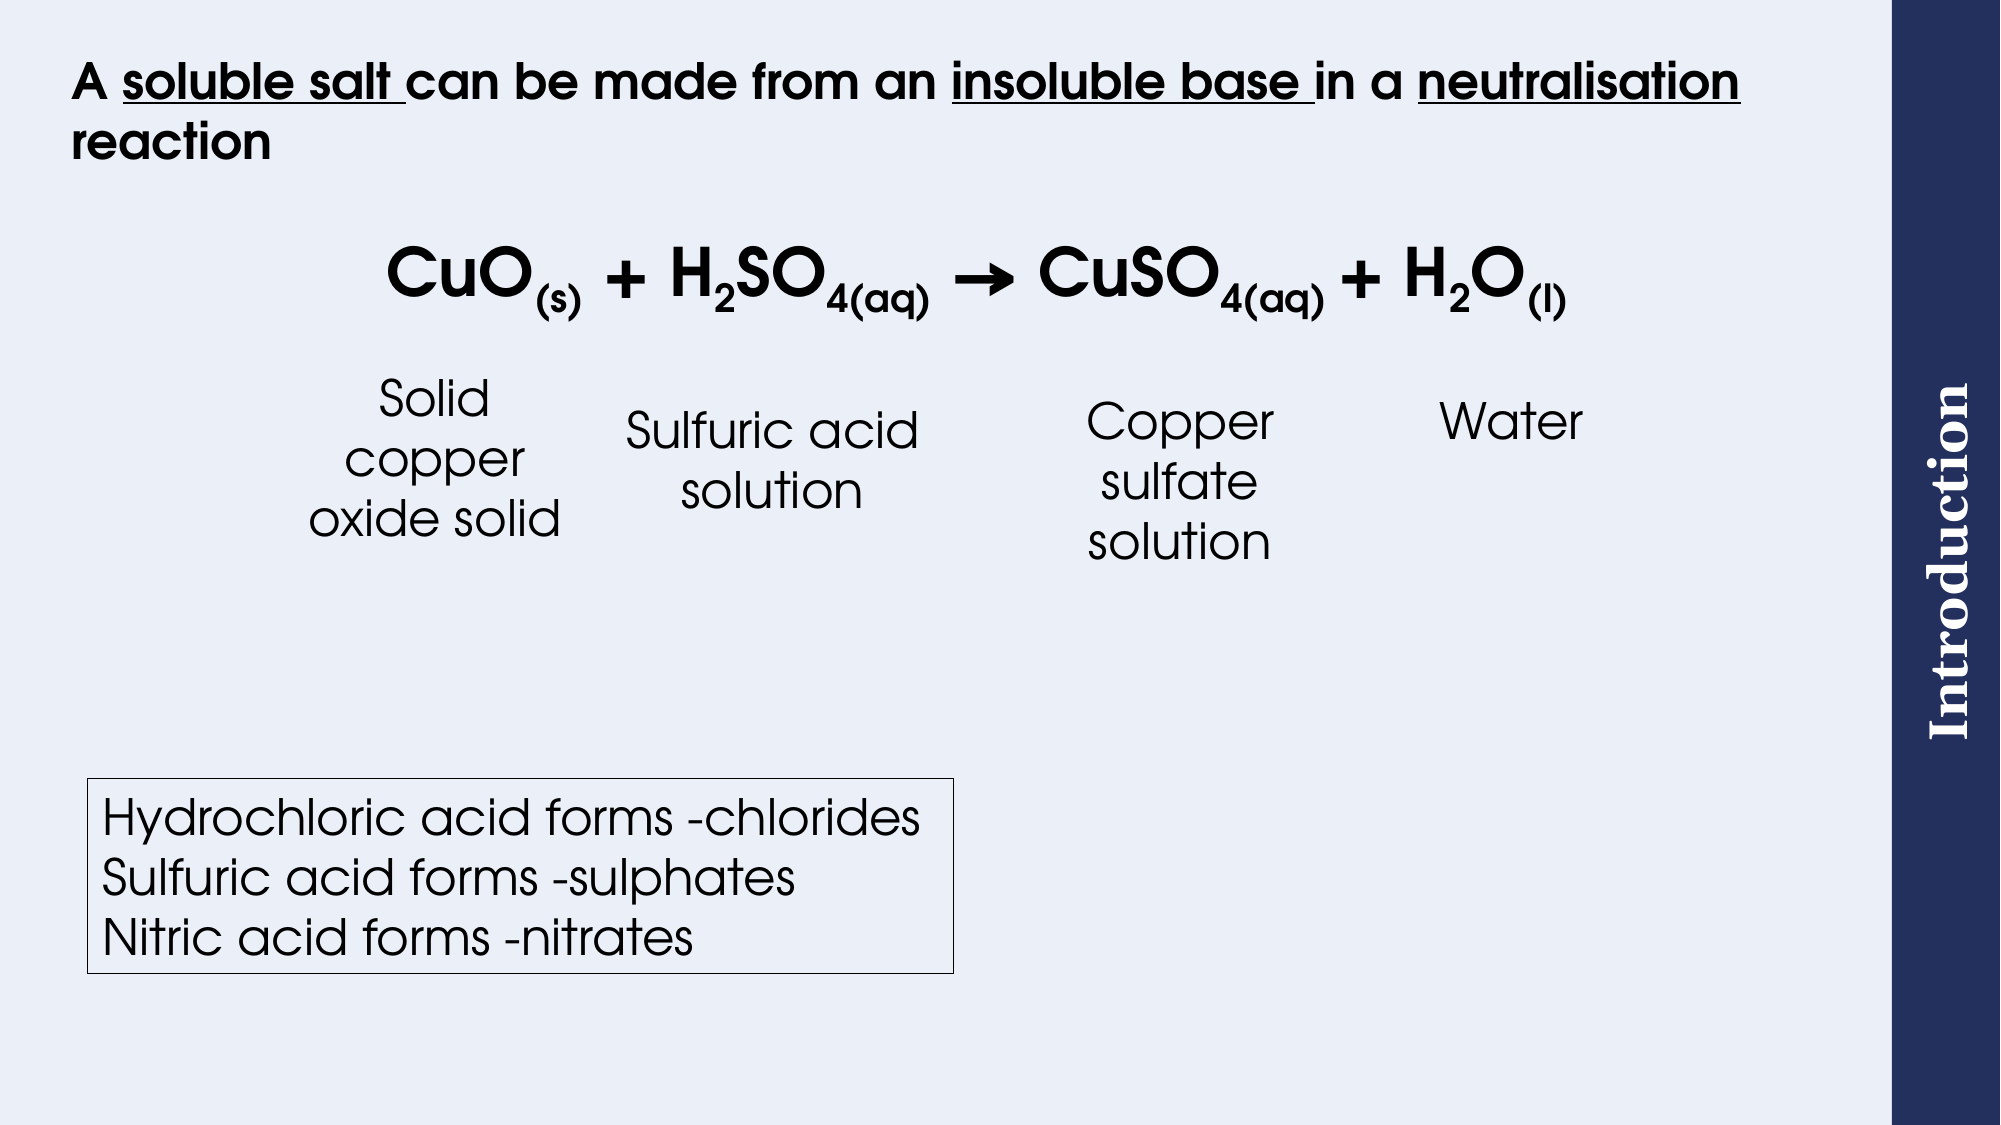

A soluble salt can be made from an insoluble base in a neutralisation reaction

CuO(s) + H2SO4(aq) → CuSO4(aq) + H2O(l)

Solid copper oxide solid
Copper sulfate solution
Water
Sulfuric acid solution
Hydrochloric acid forms -chlorides
Sulfuric acid forms -sulphates
Nitric acid forms -nitrates